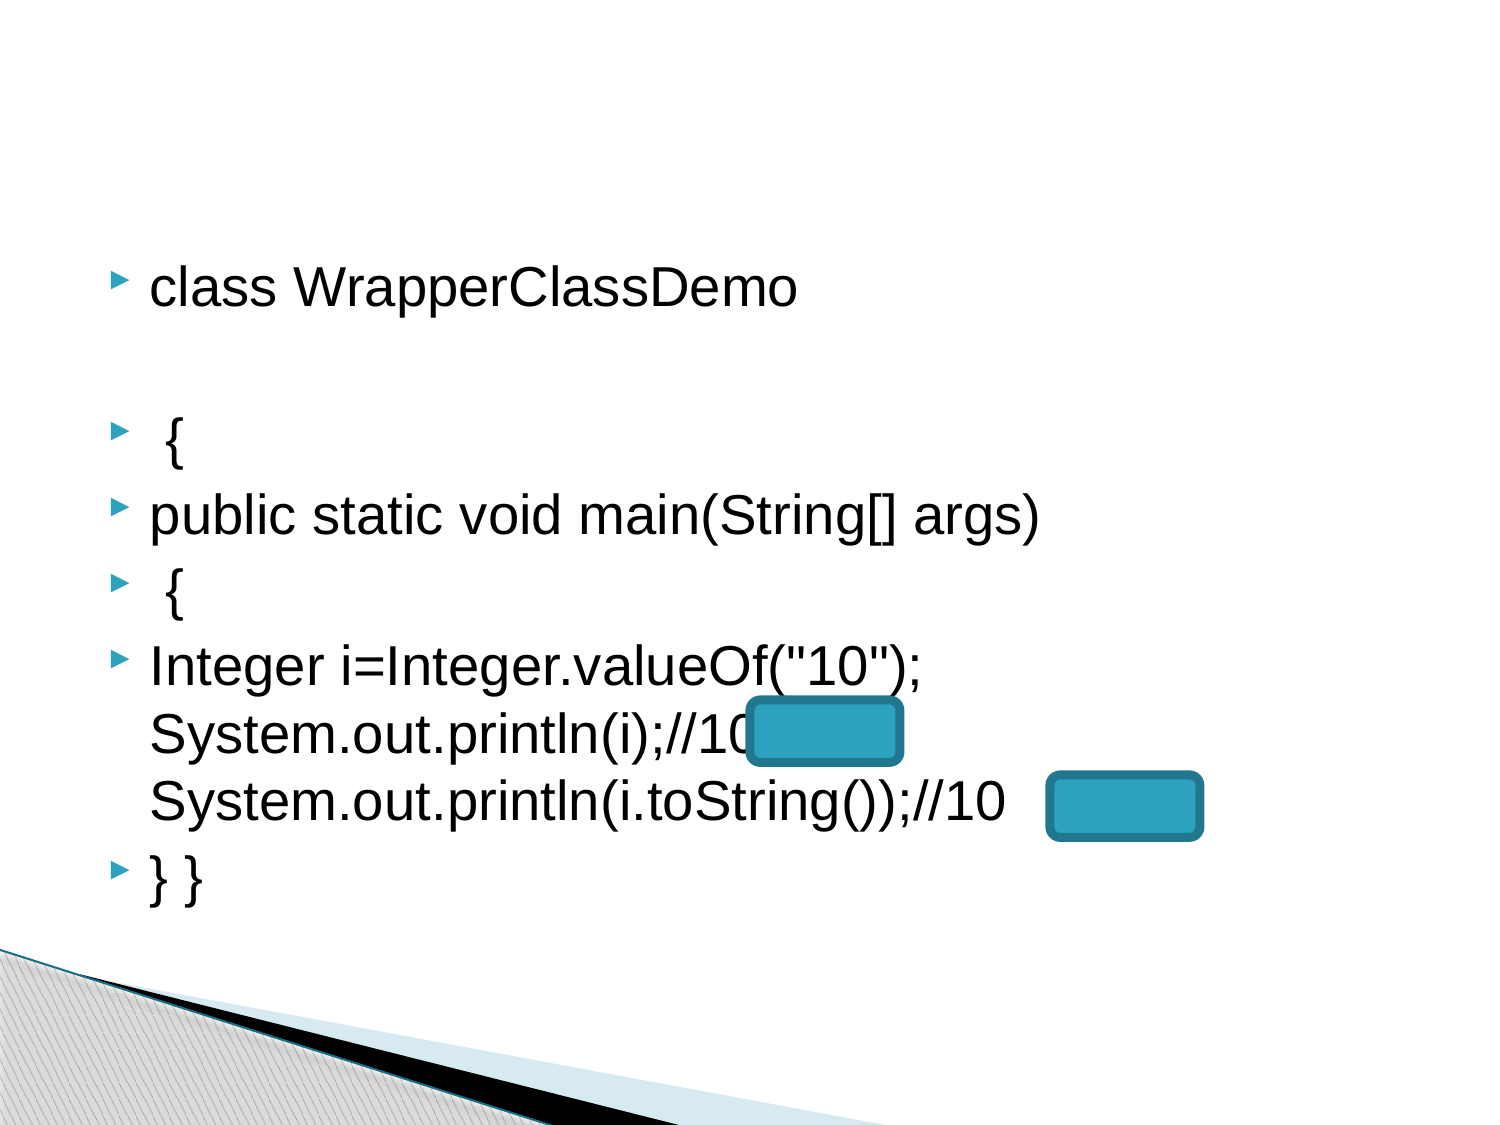

#
class WrapperClassDemo

 {
public static void main(String[] args)
 {
Integer i=Integer.valueOf("10"); System.out.println(i);//10 System.out.println(i.toString());//10
} }